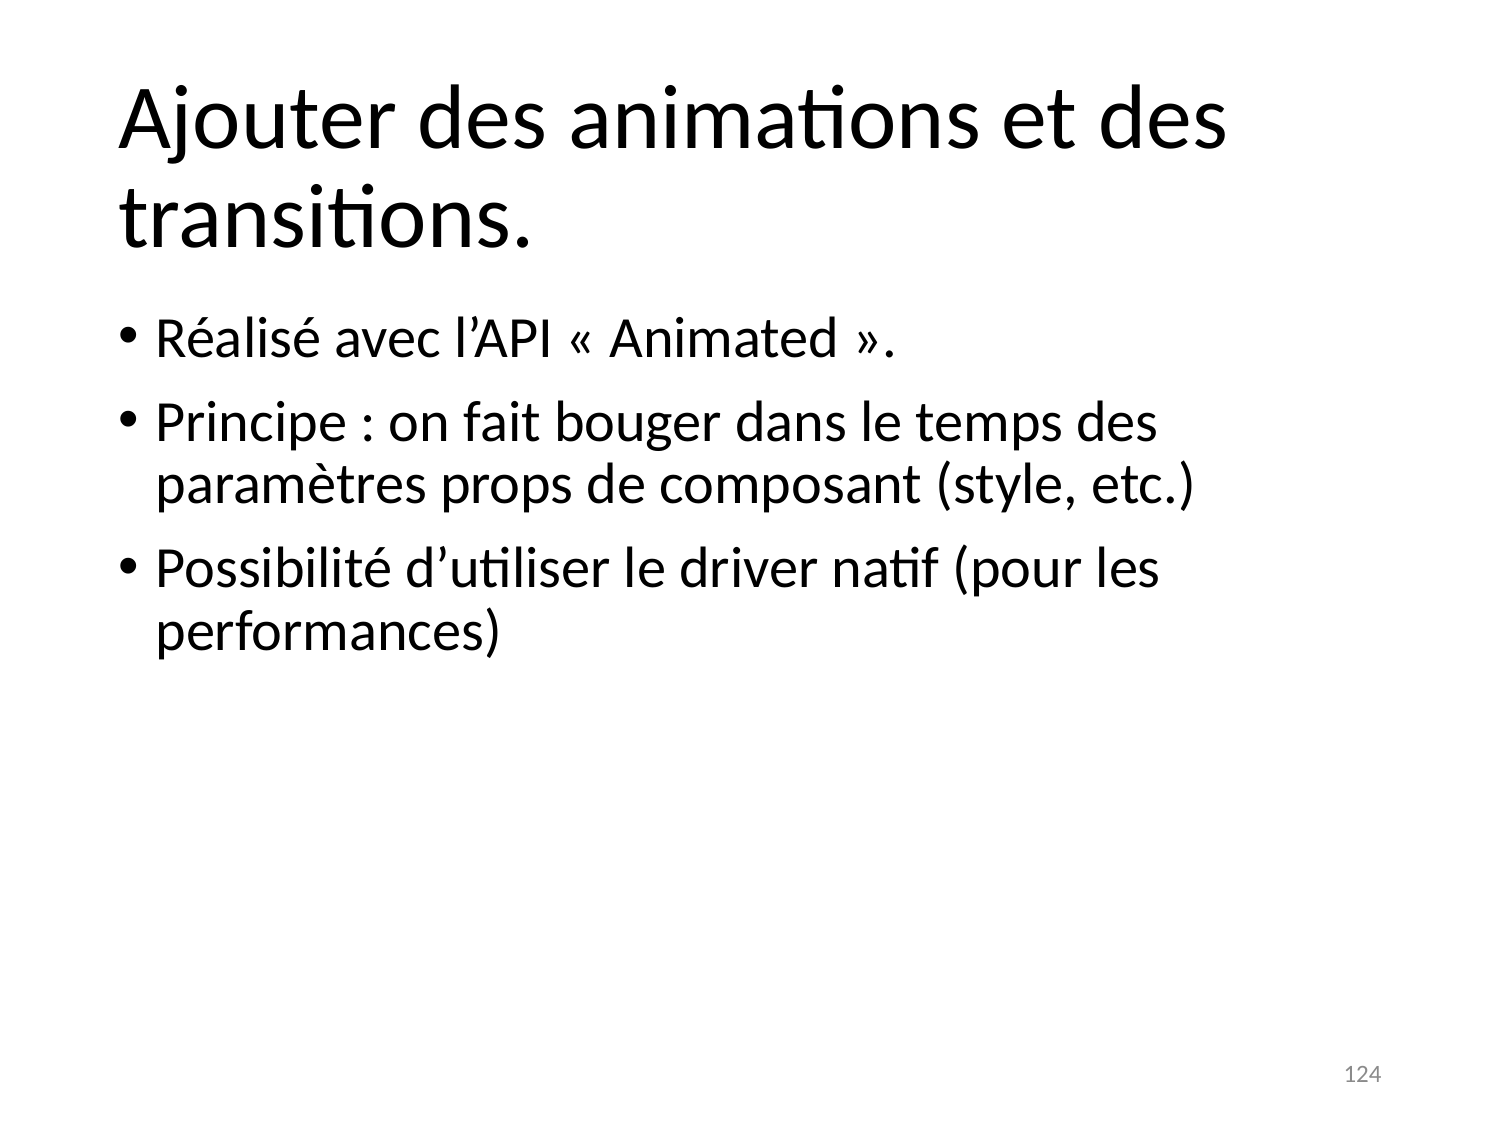

# Ajouter des animations et des transitions.
Réalisé avec l’API « Animated ».
Principe : on fait bouger dans le temps des paramètres props de composant (style, etc.)
Possibilité d’utiliser le driver natif (pour les performances)
124